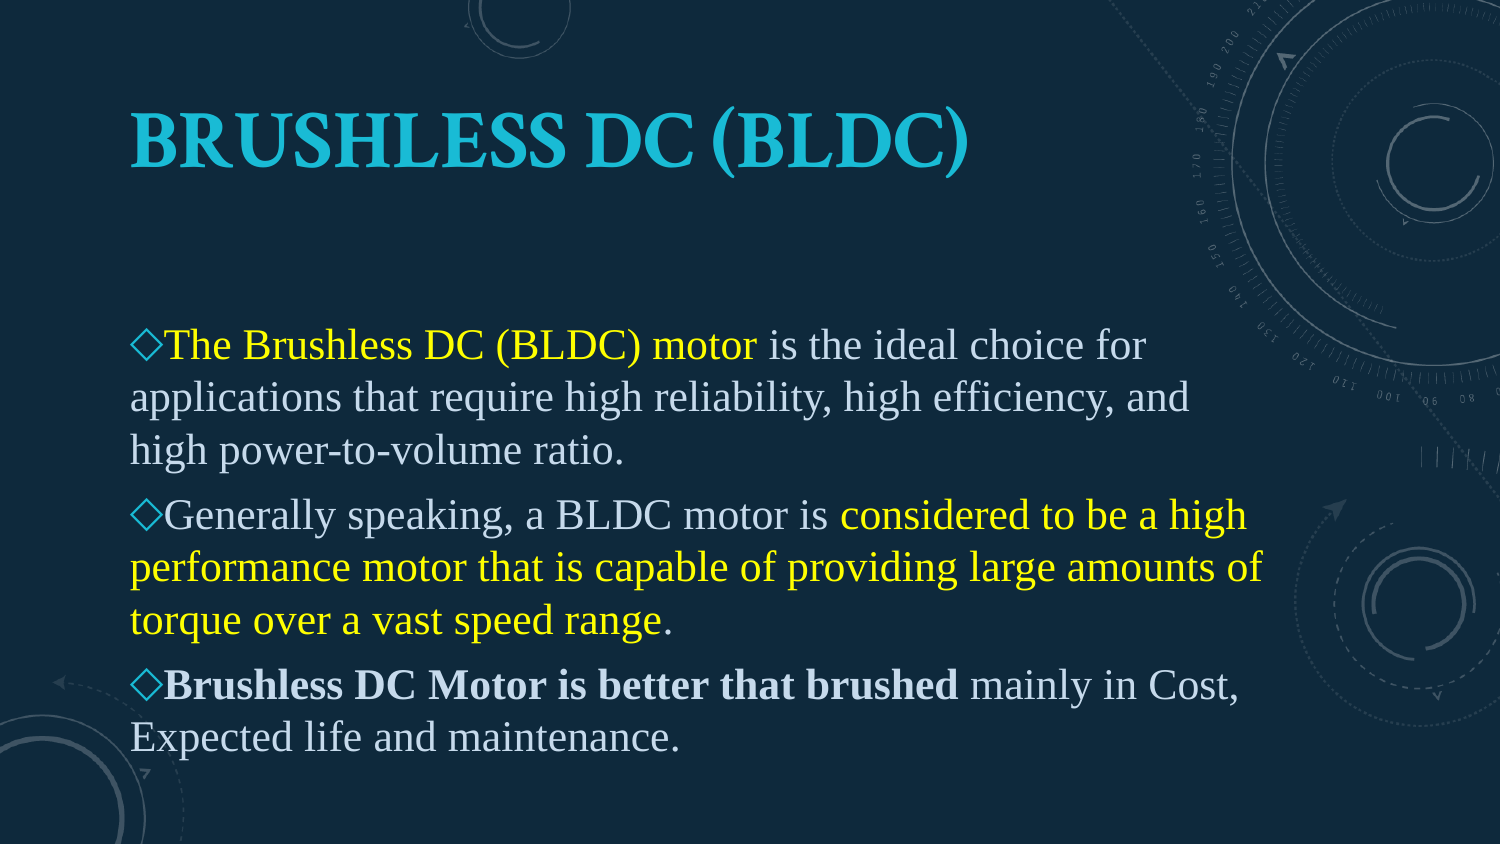

# BRUSHLESS DC (BLDC)
The Brushless DC (BLDC) motor is the ideal choice for applications that require high reliability, high efficiency, and high power-to-volume ratio.
Generally speaking, a BLDC motor is considered to be a high performance motor that is capable of providing large amounts of torque over a vast speed range.
Brushless DC Motor is better that brushed mainly in Cost, Expected life and maintenance.